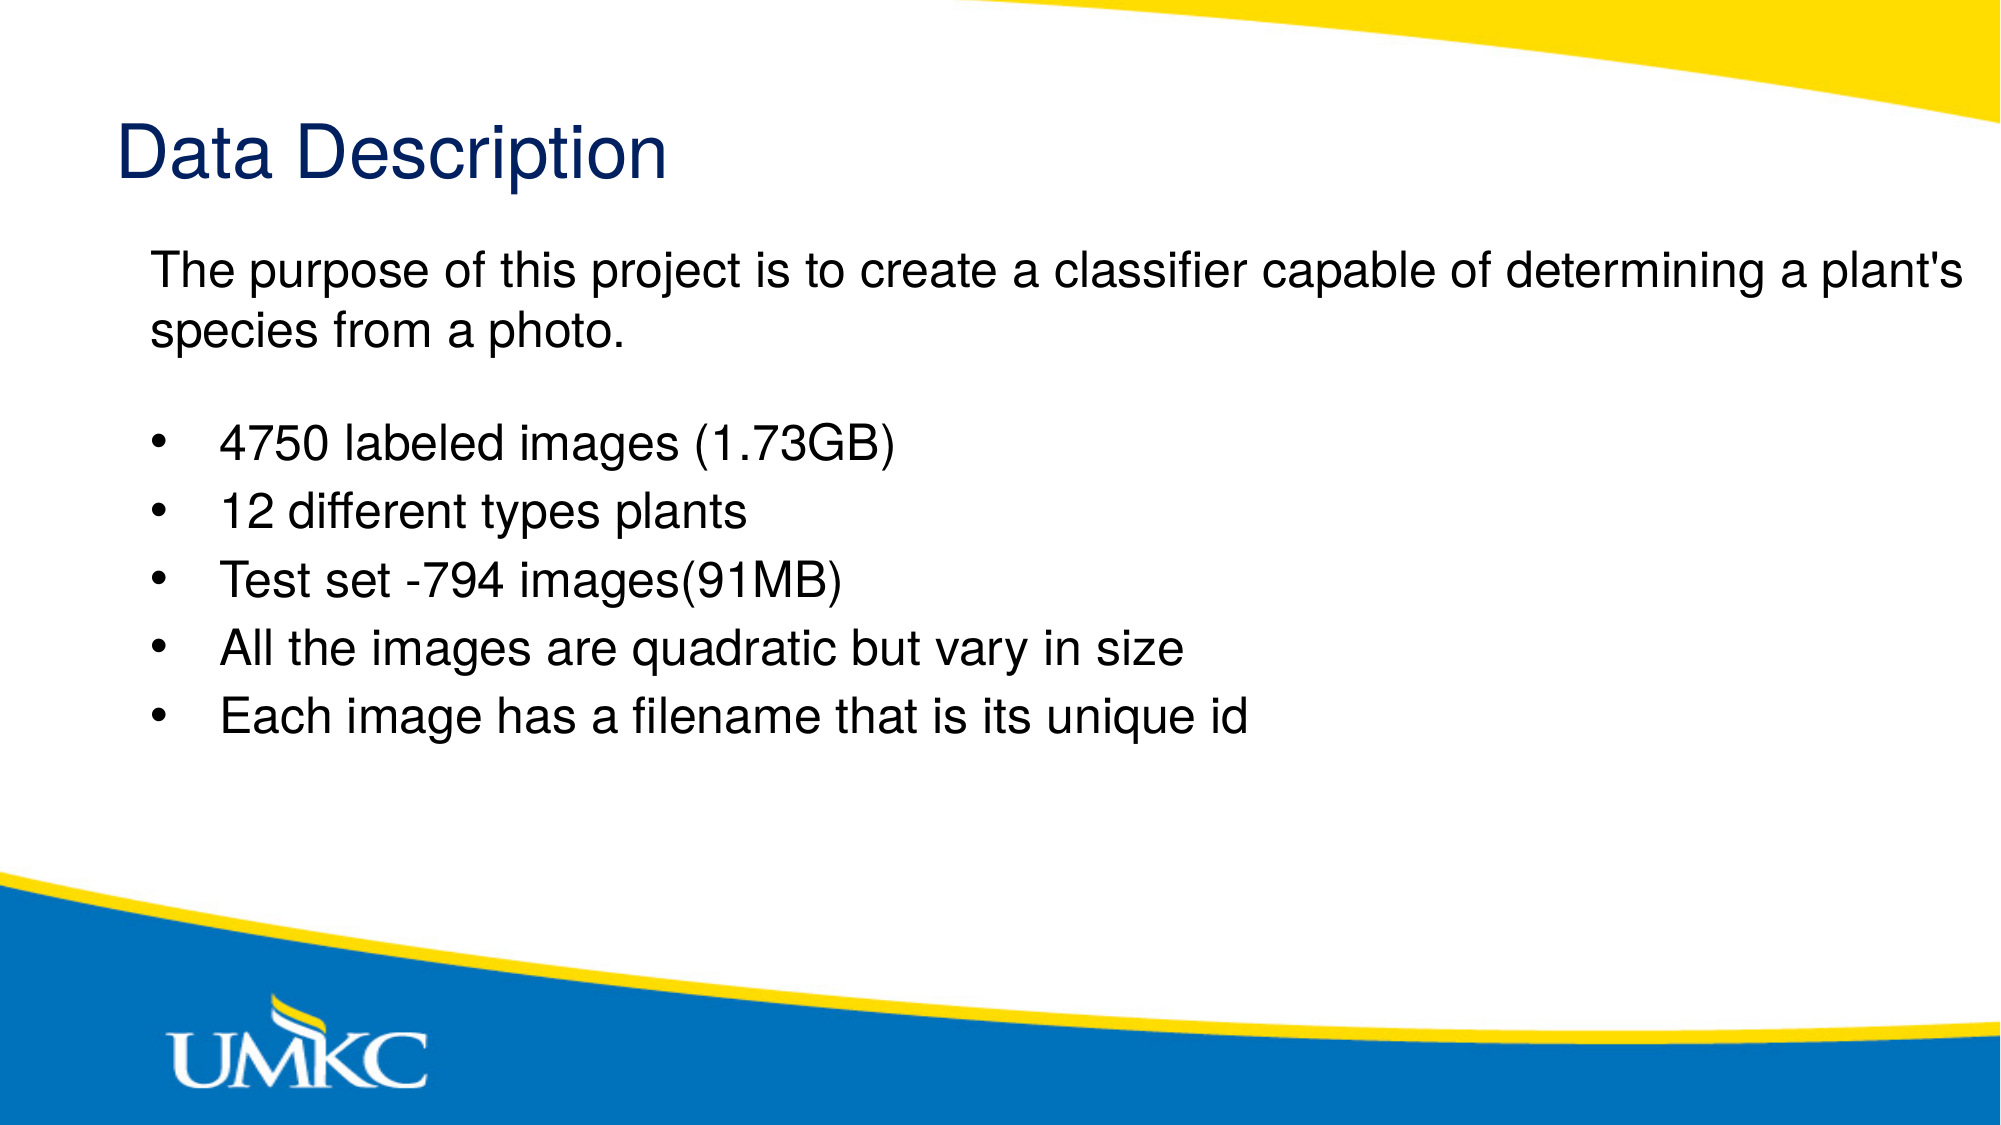

Data Description
The purpose of this project is to create a classifier capable of determining a plant's species from a photo.

4750 labeled images (1.73GB)
12 different types plants
Test set -794 images(91MB)
All the images are quadratic but vary in size
Each image has a filename that is its unique id